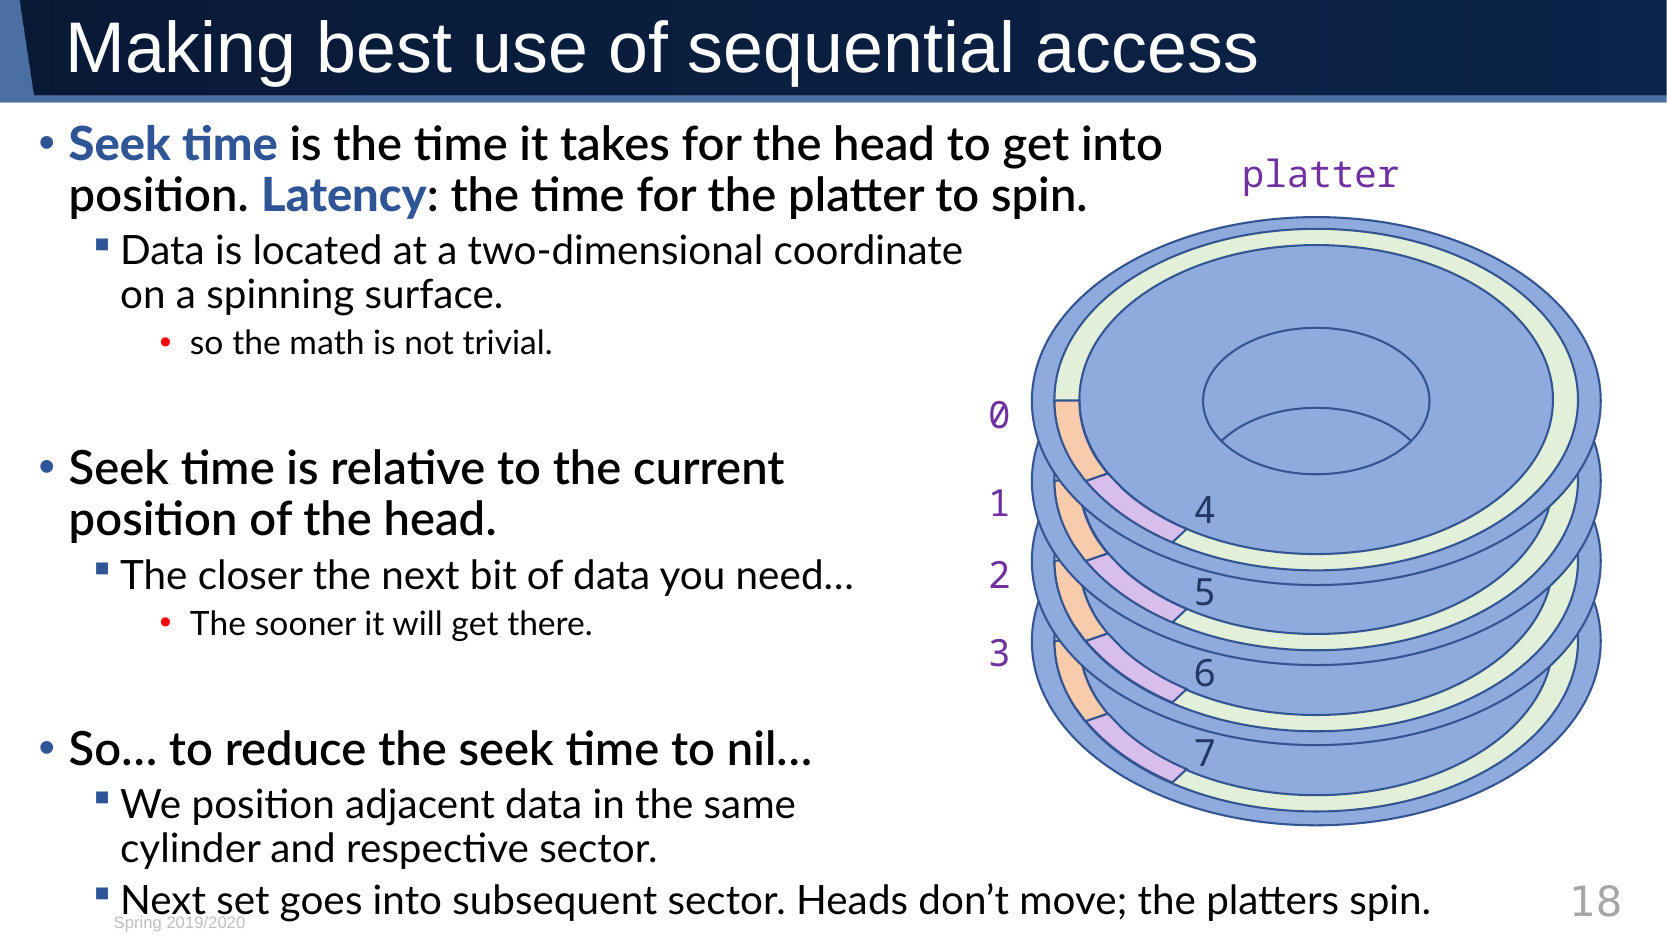

# Making best use of sequential access
Seek time is the time it takes for the head to get into
position. Latency: the time for the platter to spin.
Data is located at a two-dimensional coordinate
on a spinning surface.
so the math is not trivial.

Seek time is relative to the current
position of the head.
The closer the next bit of data you need…
The sooner it will get there.

So… to reduce the seek time to nil…
We position adjacent data in the same
cylinder and respective sector.
Next set goes into subsequent sector. Heads don’t move; the platters spin.
platter

0

1

4

2

5

3

6

7
Spring 2019/2020